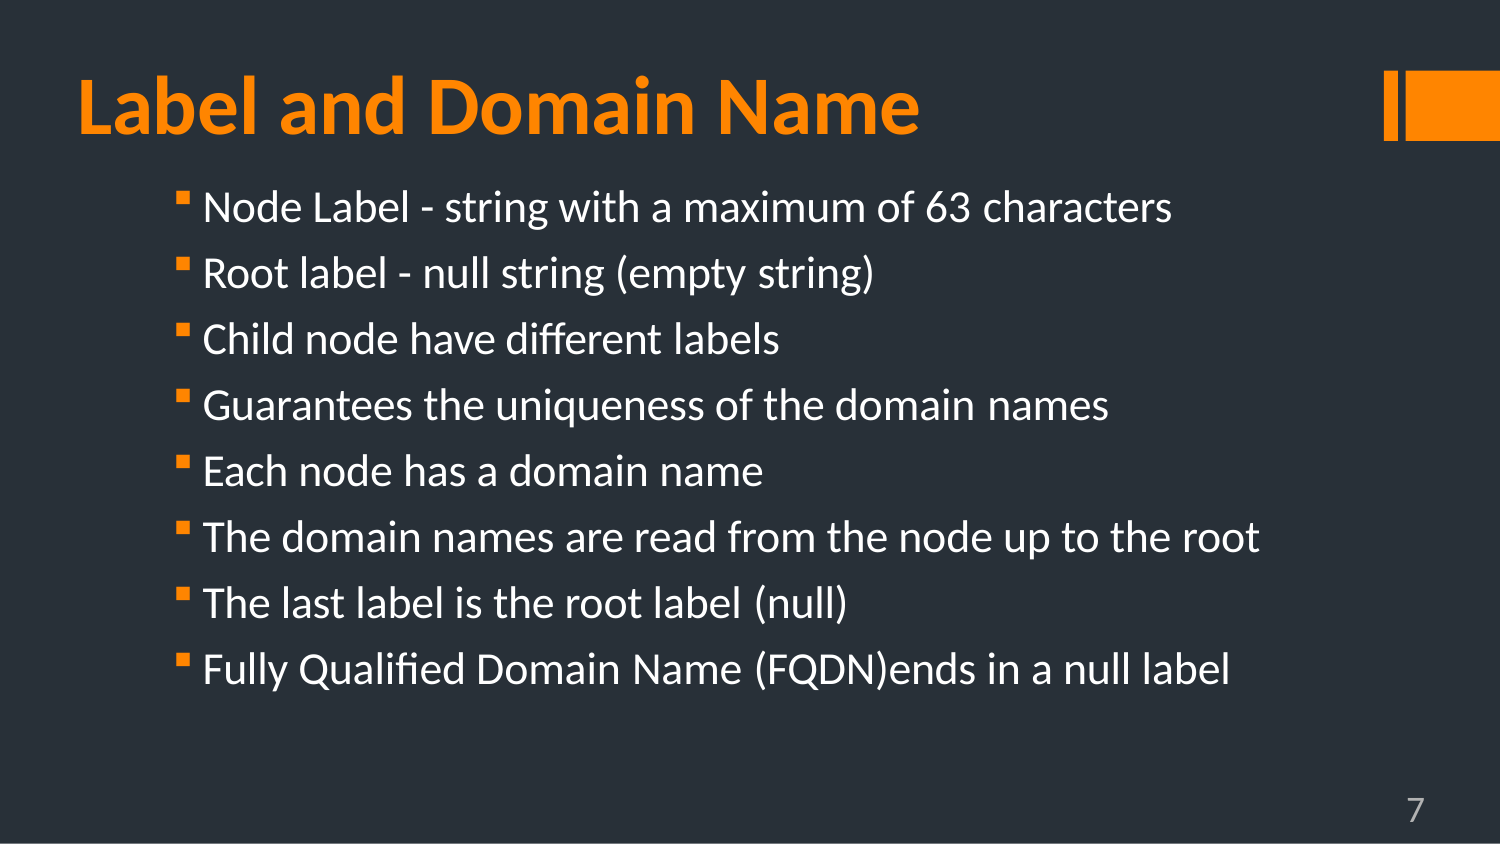

# Label and Domain Name
Node Label - string with a maximum of 63 characters
Root label - null string (empty string)
Child node have different labels
Guarantees the uniqueness of the domain names
Each node has a domain name
The domain names are read from the node up to the root
The last label is the root label (null)
Fully Qualified Domain Name (FQDN)ends in a null label
7